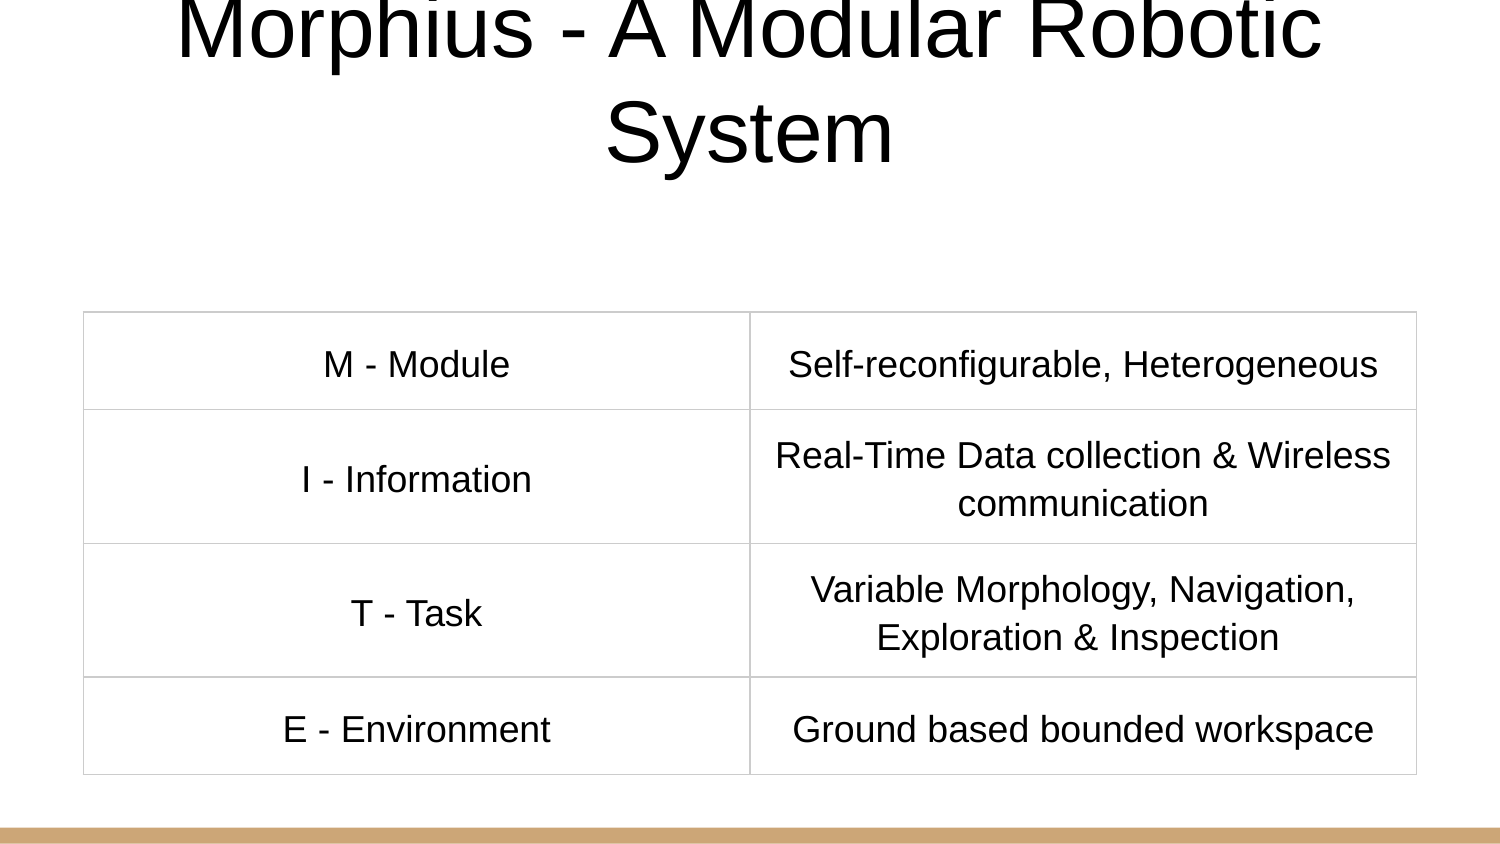

# Morphius - A Modular Robotic System
| M - Module | Self-reconfigurable, Heterogeneous |
| --- | --- |
| I - Information | Real-Time Data collection & Wireless communication |
| T - Task | Variable Morphology, Navigation, Exploration & Inspection |
| E - Environment | Ground based bounded workspace |